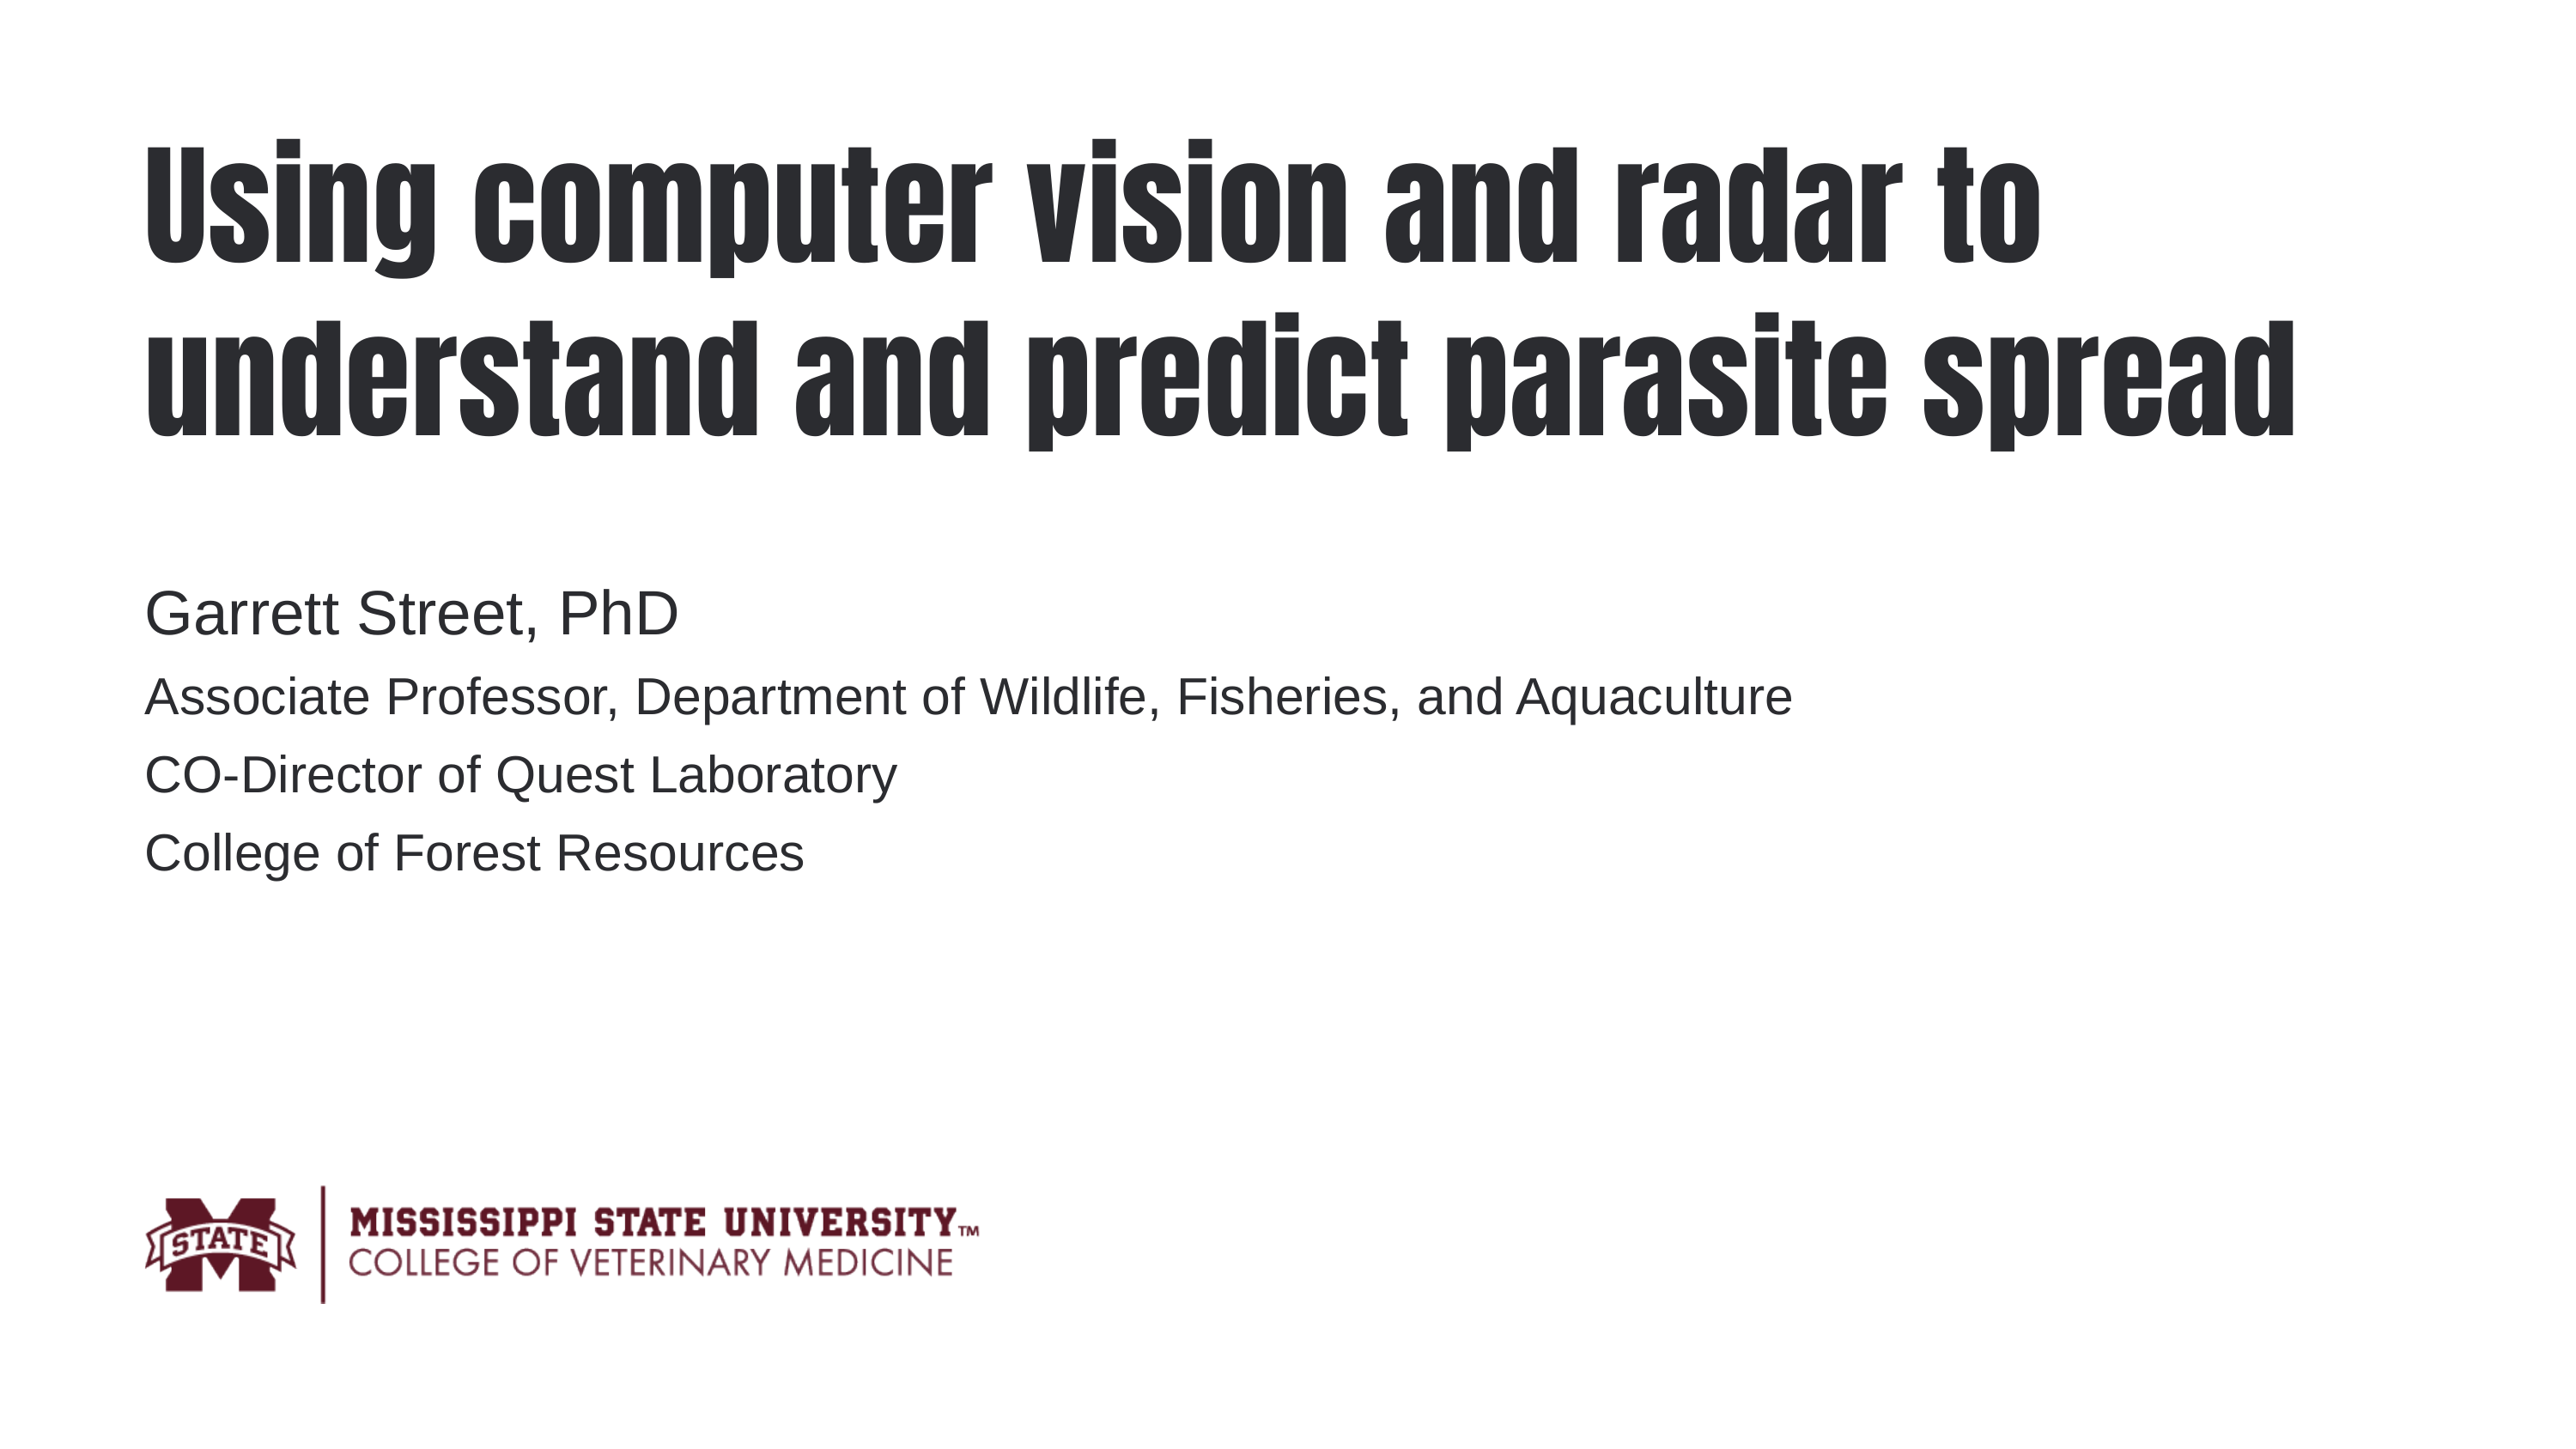

Using computer vision and radar to understand and predict parasite spread
Garrett Street, PhD
Associate Professor, Department of Wildlife, Fisheries, and Aquaculture
CO-Director of Quest Laboratory
College of Forest Resources